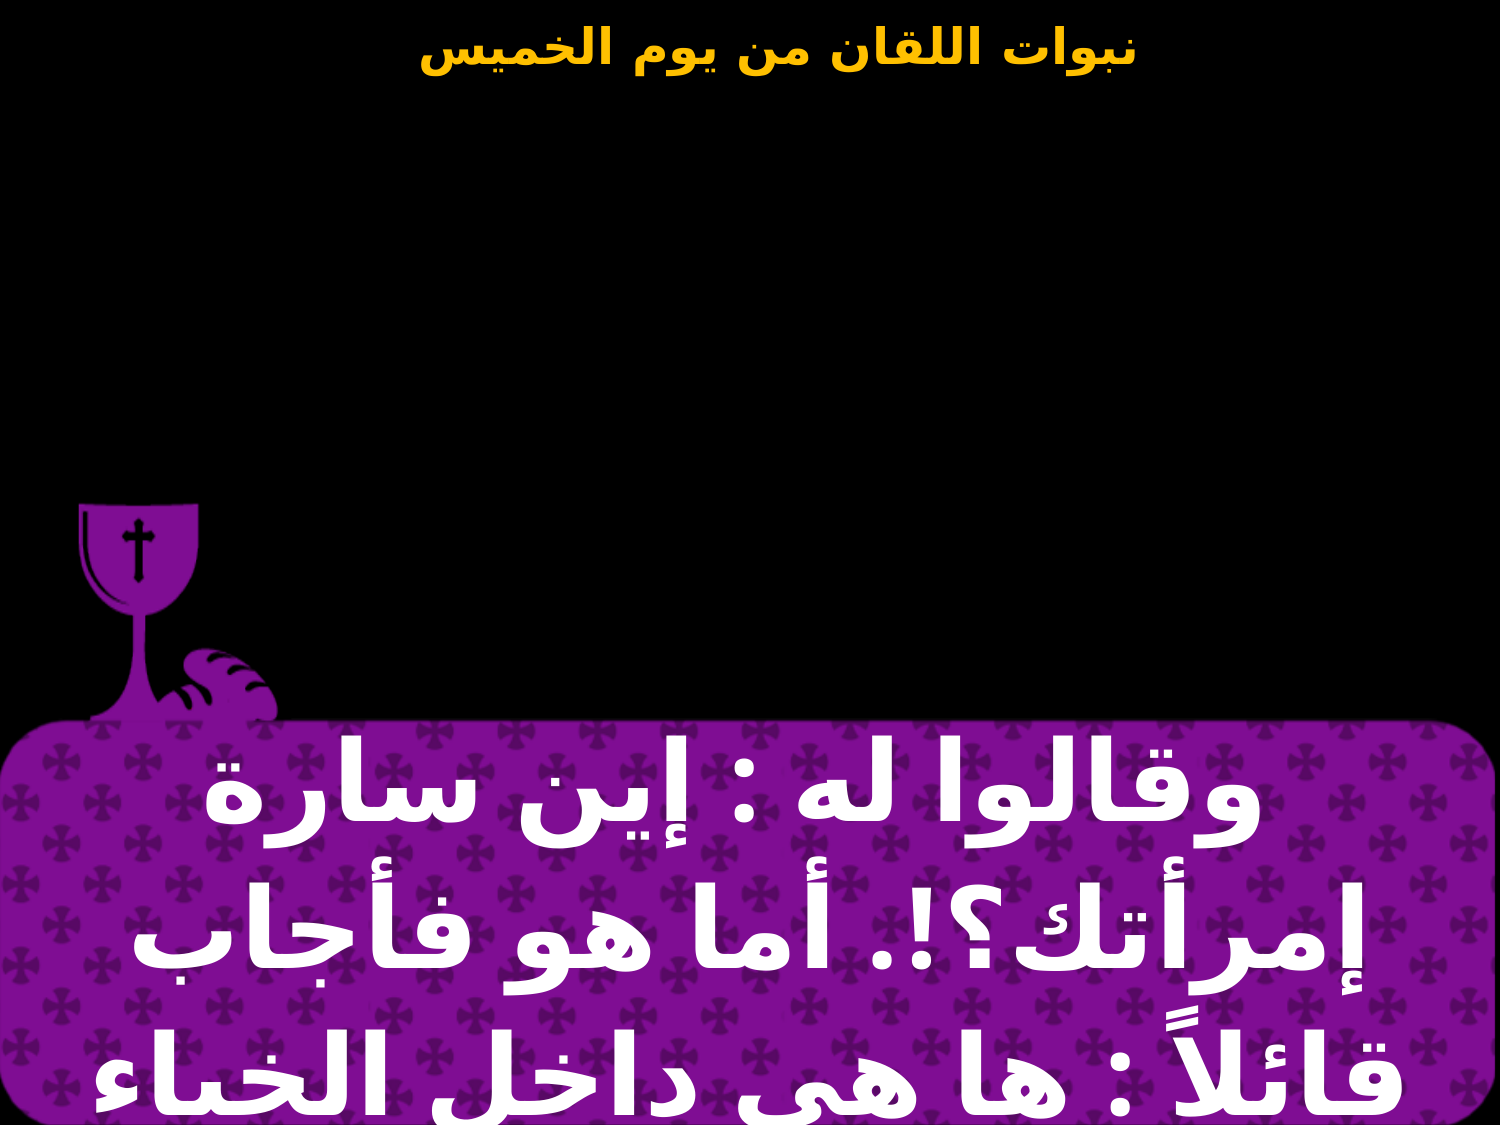

| وقالوا له : إين سارة إمرأتك؟!. أما هو فأجاب قائلاً : ها هى داخل الخباء |
| --- |